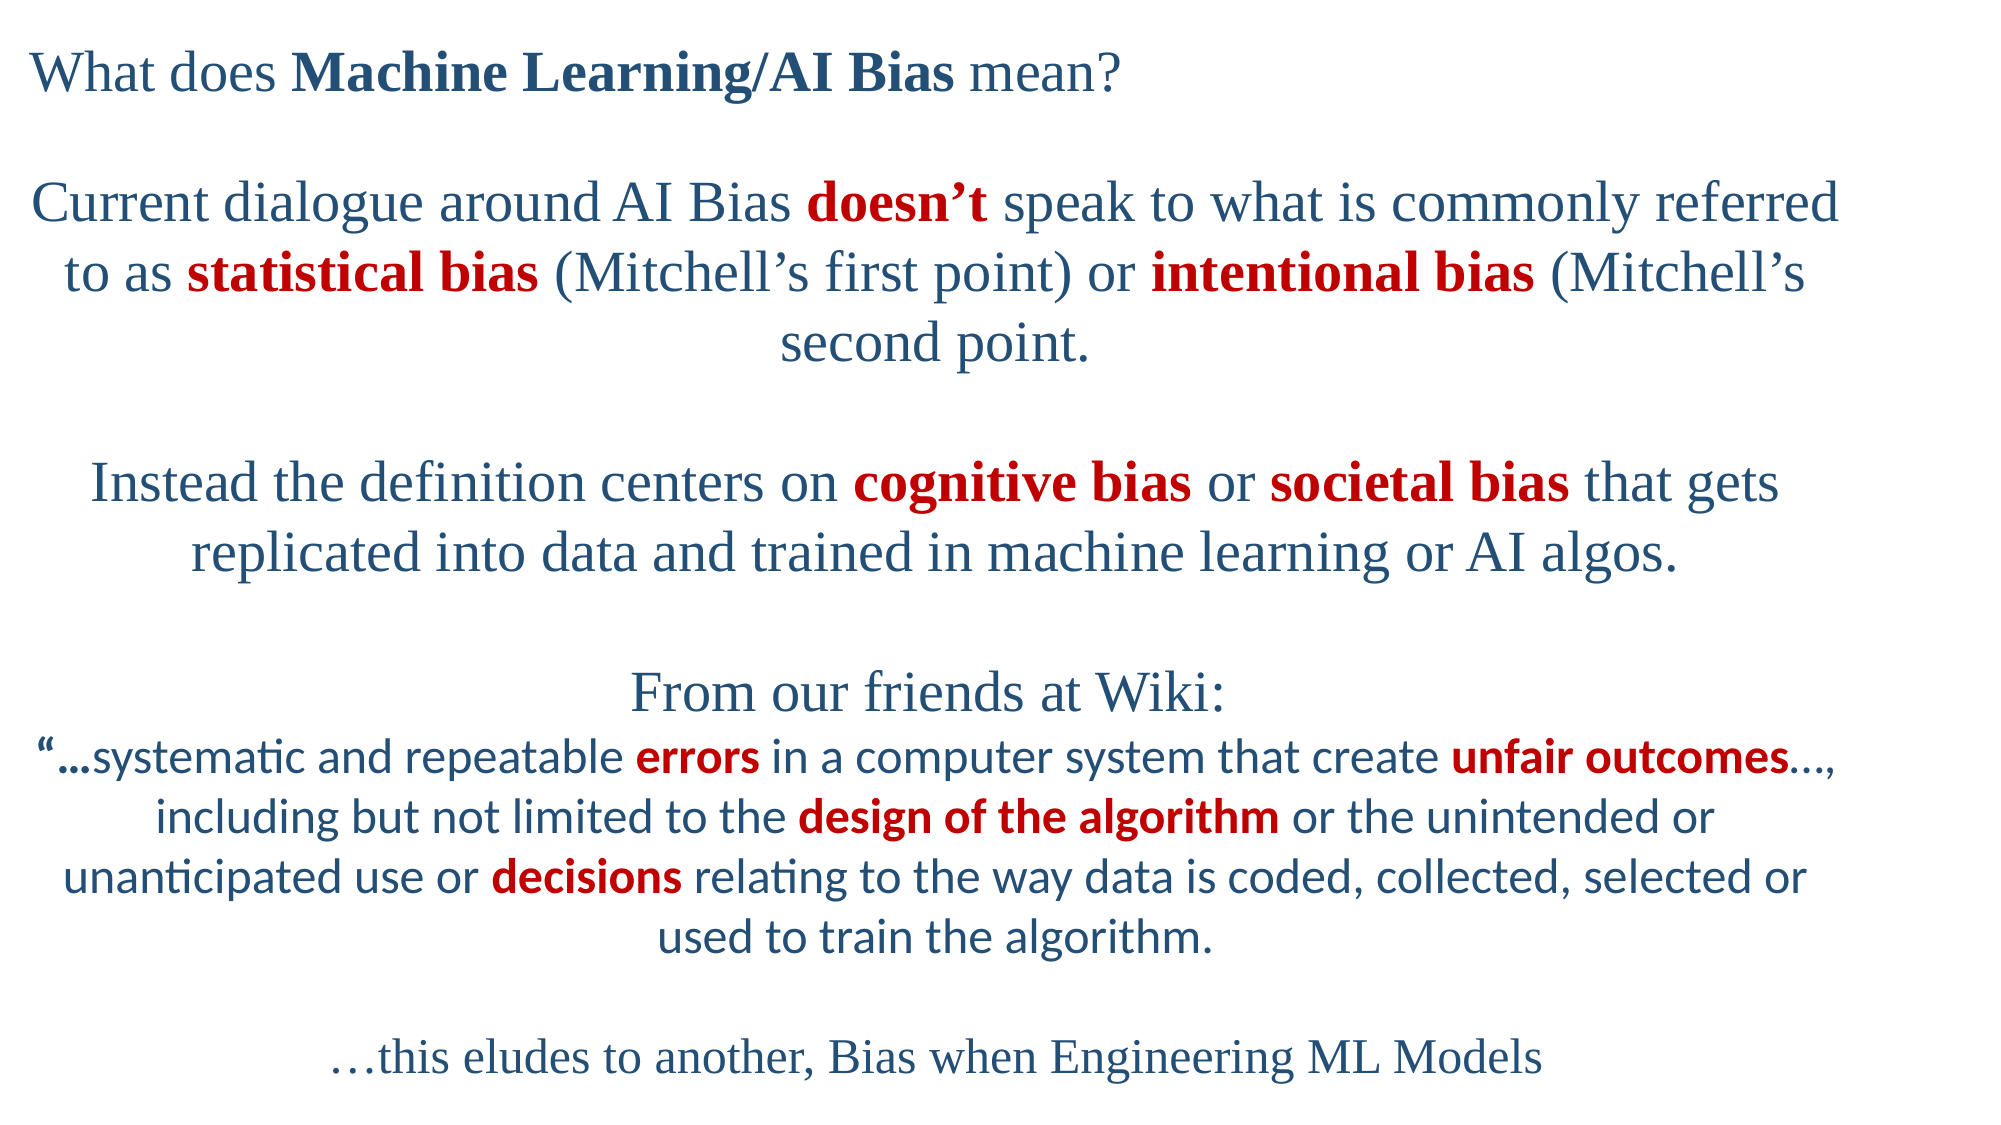

What does Machine Learning/AI Bias mean?

Current dialogue around AI Bias doesn’t speak to what is commonly referred to as statistical bias (Mitchell’s first point) or intentional bias (Mitchell’s second point.

Instead the definition centers on cognitive bias or societal bias that gets replicated into data and trained in machine learning or AI algos.

From our friends at Wiki:
“…systematic and repeatable errors in a computer system that create unfair outcomes…, including but not limited to the design of the algorithm or the unintended or unanticipated use or decisions relating to the way data is coded, collected, selected or used to train the algorithm.

…this eludes to another, Bias when Engineering ML Models